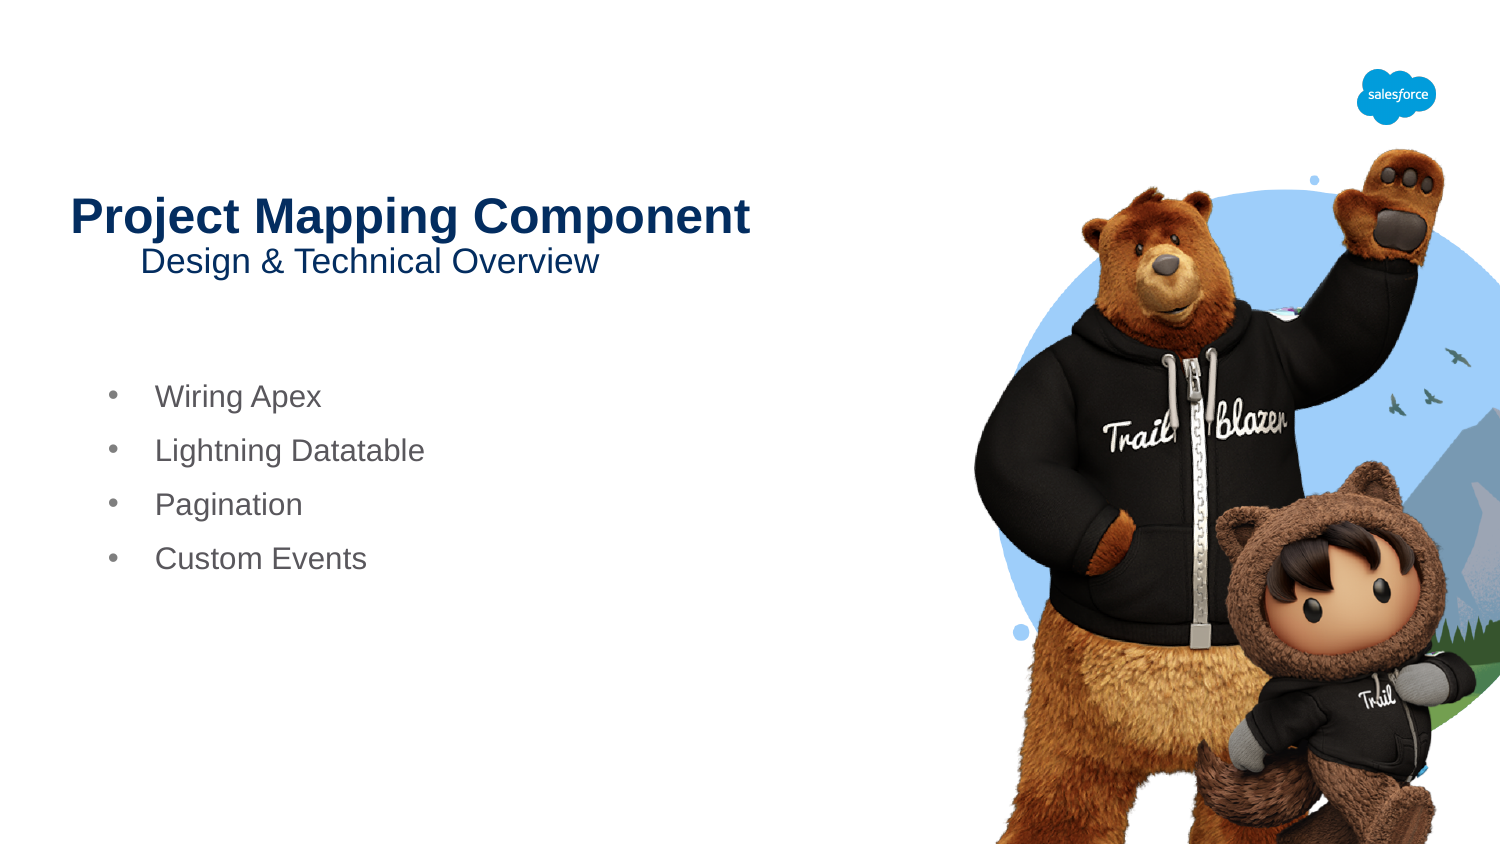

# Project Mapping Component
Design & Technical Overview

Wiring Apex
Lightning Datatable
Pagination
Custom Events